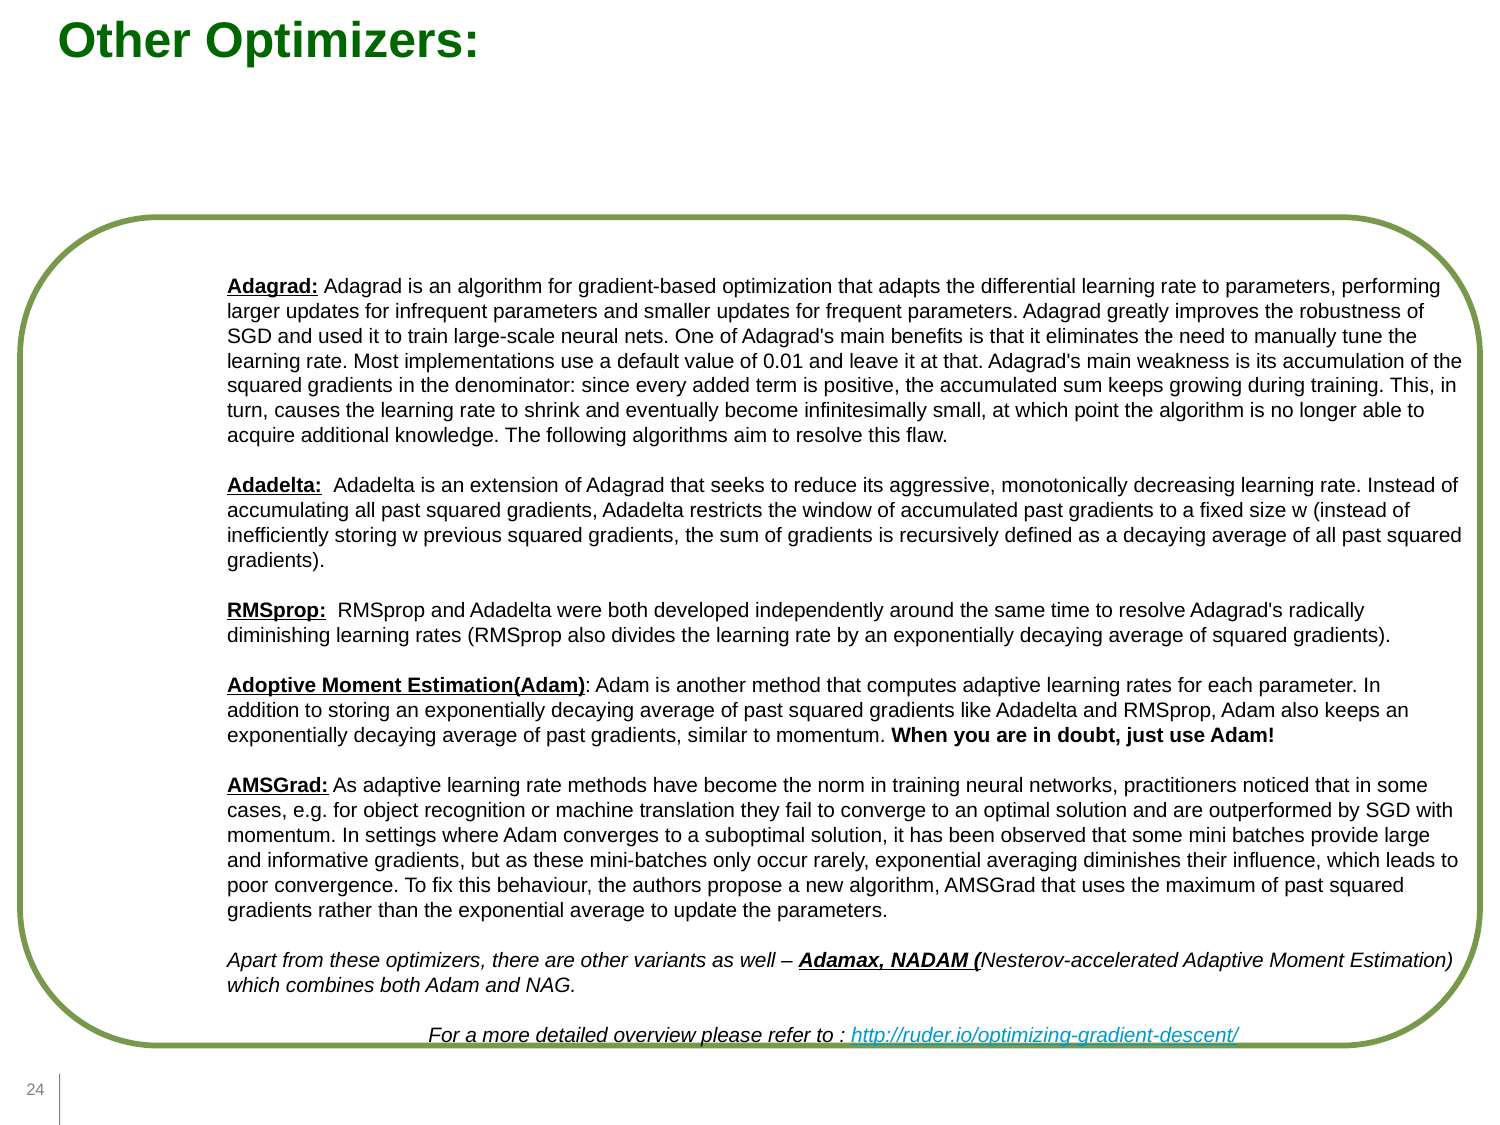

Other Optimizers:

Adagrad: Adagrad is an algorithm for gradient-based optimization that adapts the differential learning rate to parameters, performing larger updates for infrequent parameters and smaller updates for frequent parameters. Adagrad greatly improves the robustness of SGD and used it to train large-scale neural nets. One of Adagrad's main benefits is that it eliminates the need to manually tune the learning rate. Most implementations use a default value of 0.01 and leave it at that. Adagrad's main weakness is its accumulation of the squared gradients in the denominator: since every added term is positive, the accumulated sum keeps growing during training. This, in turn, causes the learning rate to shrink and eventually become infinitesimally small, at which point the algorithm is no longer able to acquire additional knowledge. The following algorithms aim to resolve this flaw.

Adadelta:  Adadelta is an extension of Adagrad that seeks to reduce its aggressive, monotonically decreasing learning rate. Instead of accumulating all past squared gradients, Adadelta restricts the window of accumulated past gradients to a fixed size w (instead of inefficiently storing w previous squared gradients, the sum of gradients is recursively defined as a decaying average of all past squared gradients).

RMSprop:  RMSprop and Adadelta were both developed independently around the same time to resolve Adagrad's radically diminishing learning rates (RMSprop also divides the learning rate by an exponentially decaying average of squared gradients).

Adoptive Moment Estimation(Adam): Adam is another method that computes adaptive learning rates for each parameter. In
addition to storing an exponentially decaying average of past squared gradients like Adadelta and RMSprop, Adam also keeps an exponentially decaying average of past gradients, similar to momentum. When you are in doubt, just use Adam!

AMSGrad: As adaptive learning rate methods have become the norm in training neural networks, practitioners noticed that in some cases, e.g. for object recognition or machine translation they fail to converge to an optimal solution and are outperformed by SGD with momentum. In settings where Adam converges to a suboptimal solution, it has been observed that some mini batches provide large and informative gradients, but as these mini-batches only occur rarely, exponential averaging diminishes their influence, which leads to poor convergence. To fix this behaviour, the authors propose a new algorithm, AMSGrad that uses the maximum of past squared gradients rather than the exponential average to update the parameters.

Apart from these optimizers, there are other variants as well – Adamax, NADAM (Nesterov-accelerated Adaptive Moment Estimation) which combines both Adam and NAG.

                                   For a more detailed overview please refer to : http://ruder.io/optimizing-gradient-descent/